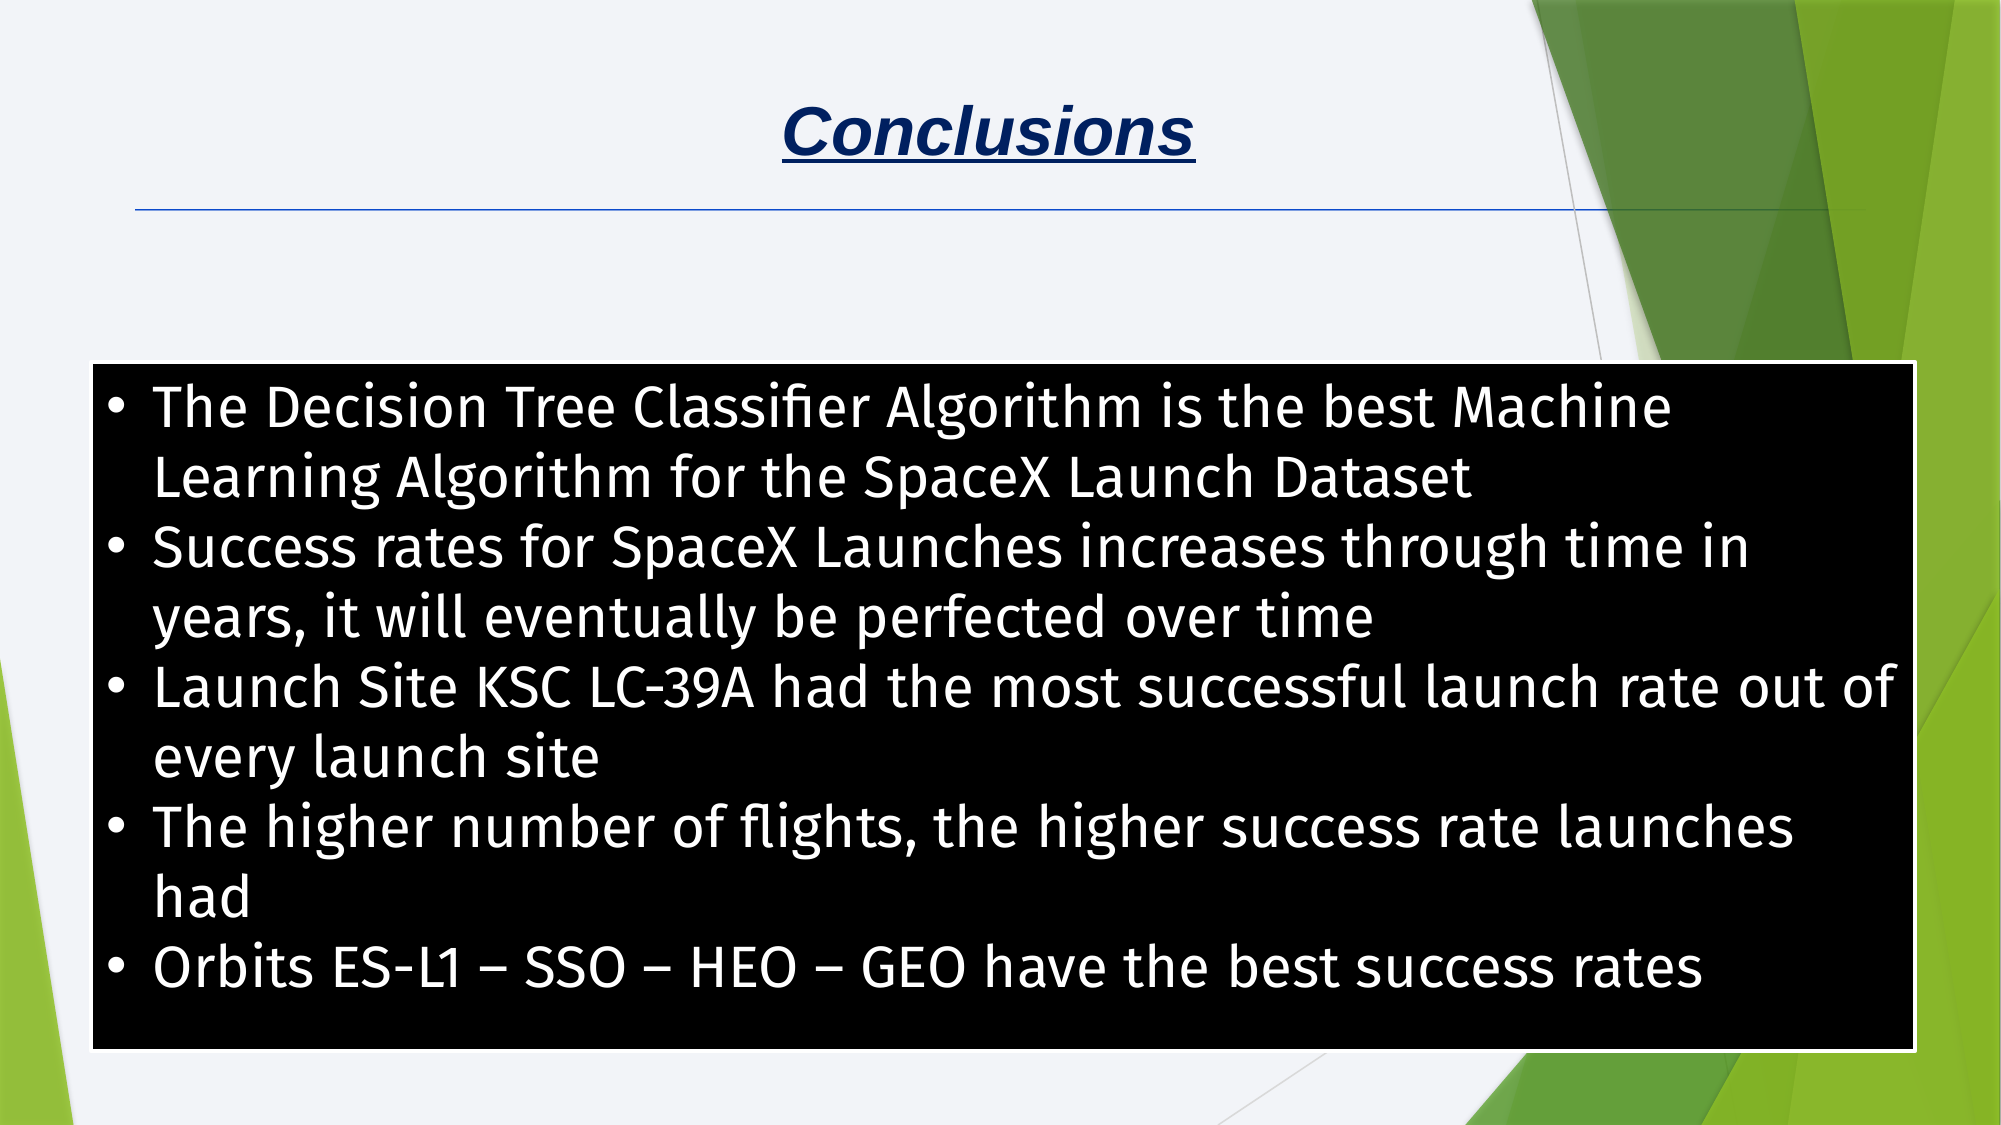

Conclusions
The Decision Tree Classifier Algorithm is the best Machine Learning Algorithm for the SpaceX Launch Dataset
Success rates for SpaceX Launches increases through time in years, it will eventually be perfected over time
Launch Site KSC LC-39A had the most successful launch rate out of every launch site
The higher number of flights, the higher success rate launches had
Orbits ES-L1 – SSO – HEO – GEO have the best success rates

45